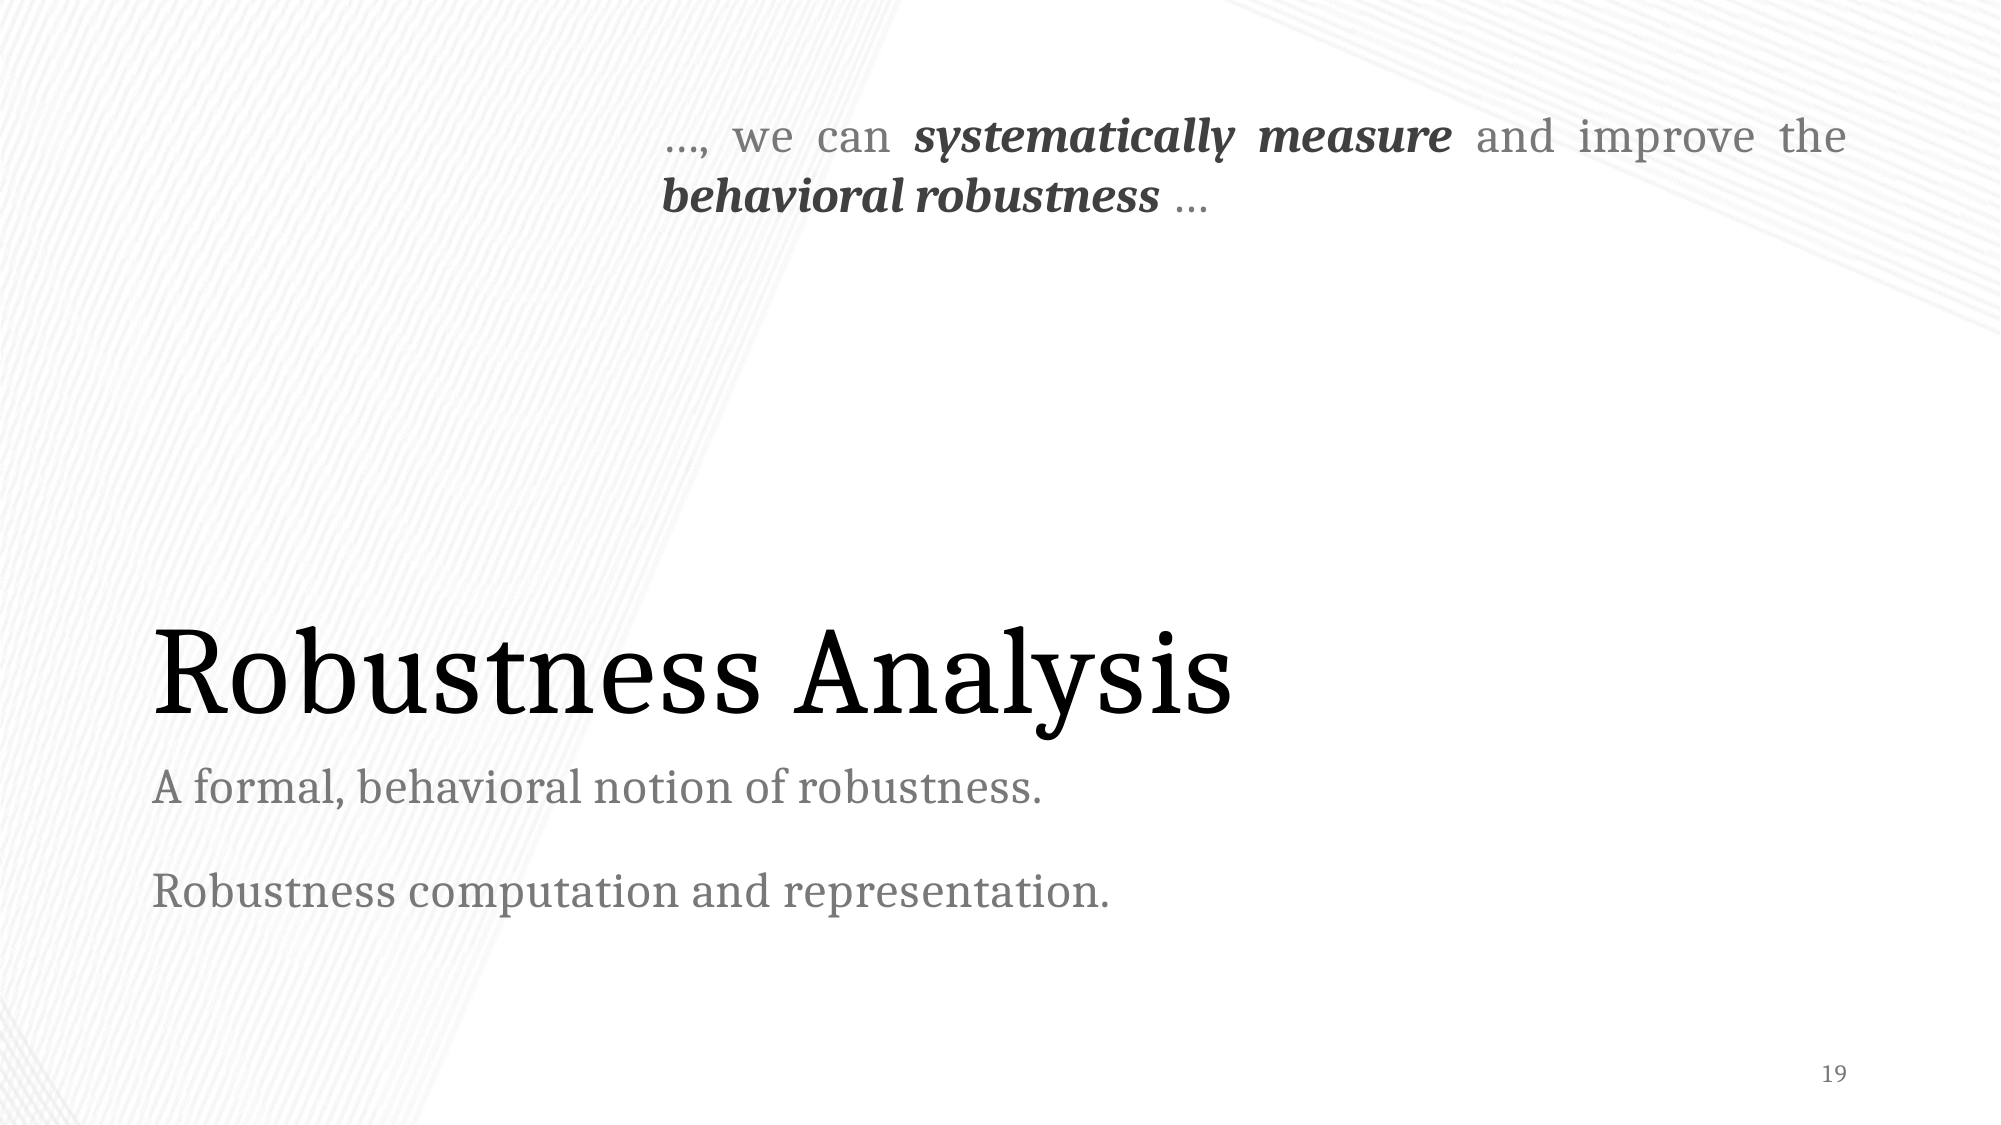

…, we can systematically measure and improve the behavioral robustness …
# Robustness Analysis
A formal, behavioral notion of robustness.
Robustness computation and representation.
19